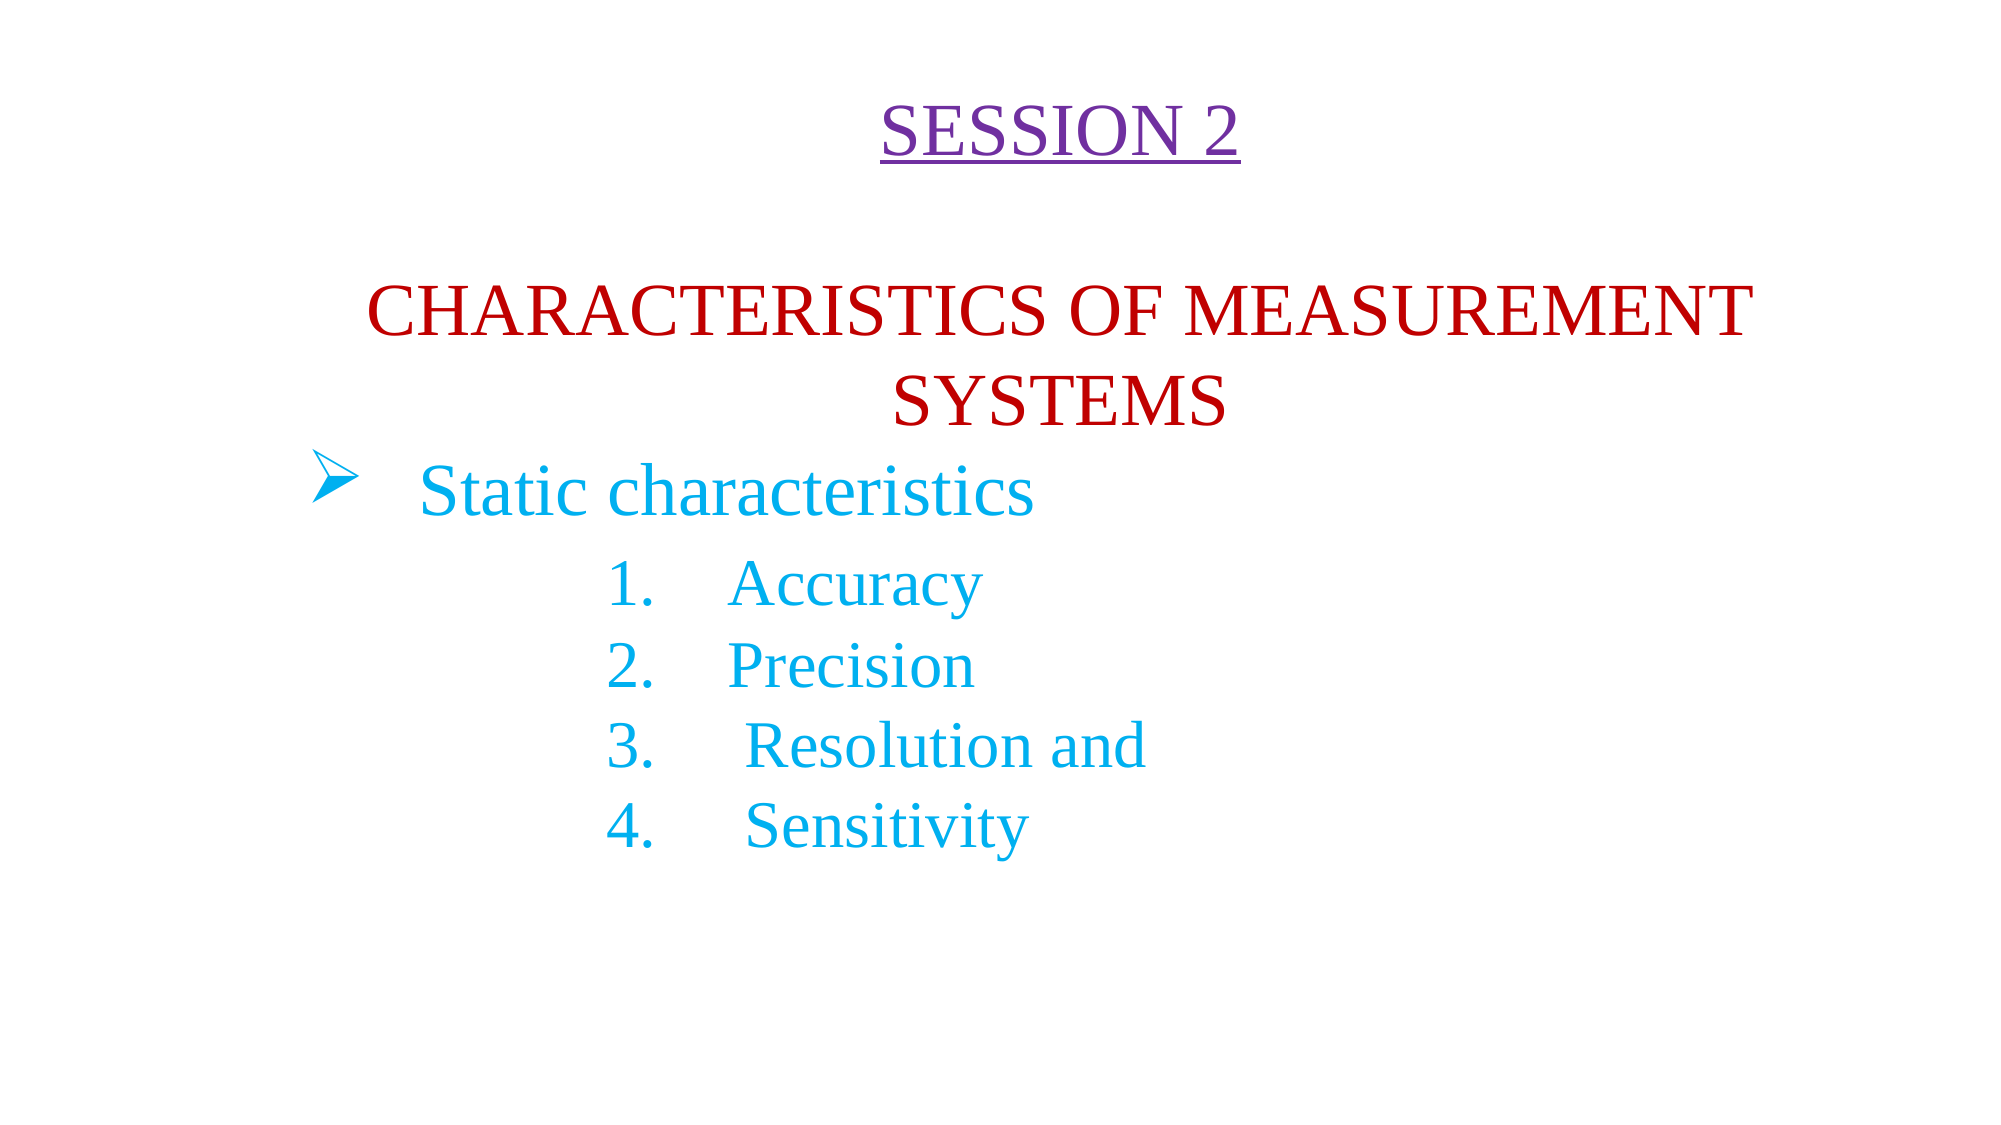

SESSION 2

CHARACTERISTICS OF MEASUREMENT SYSTEMS
 Static characteristics
Accuracy
Precision
 Resolution and
 Sensitivity